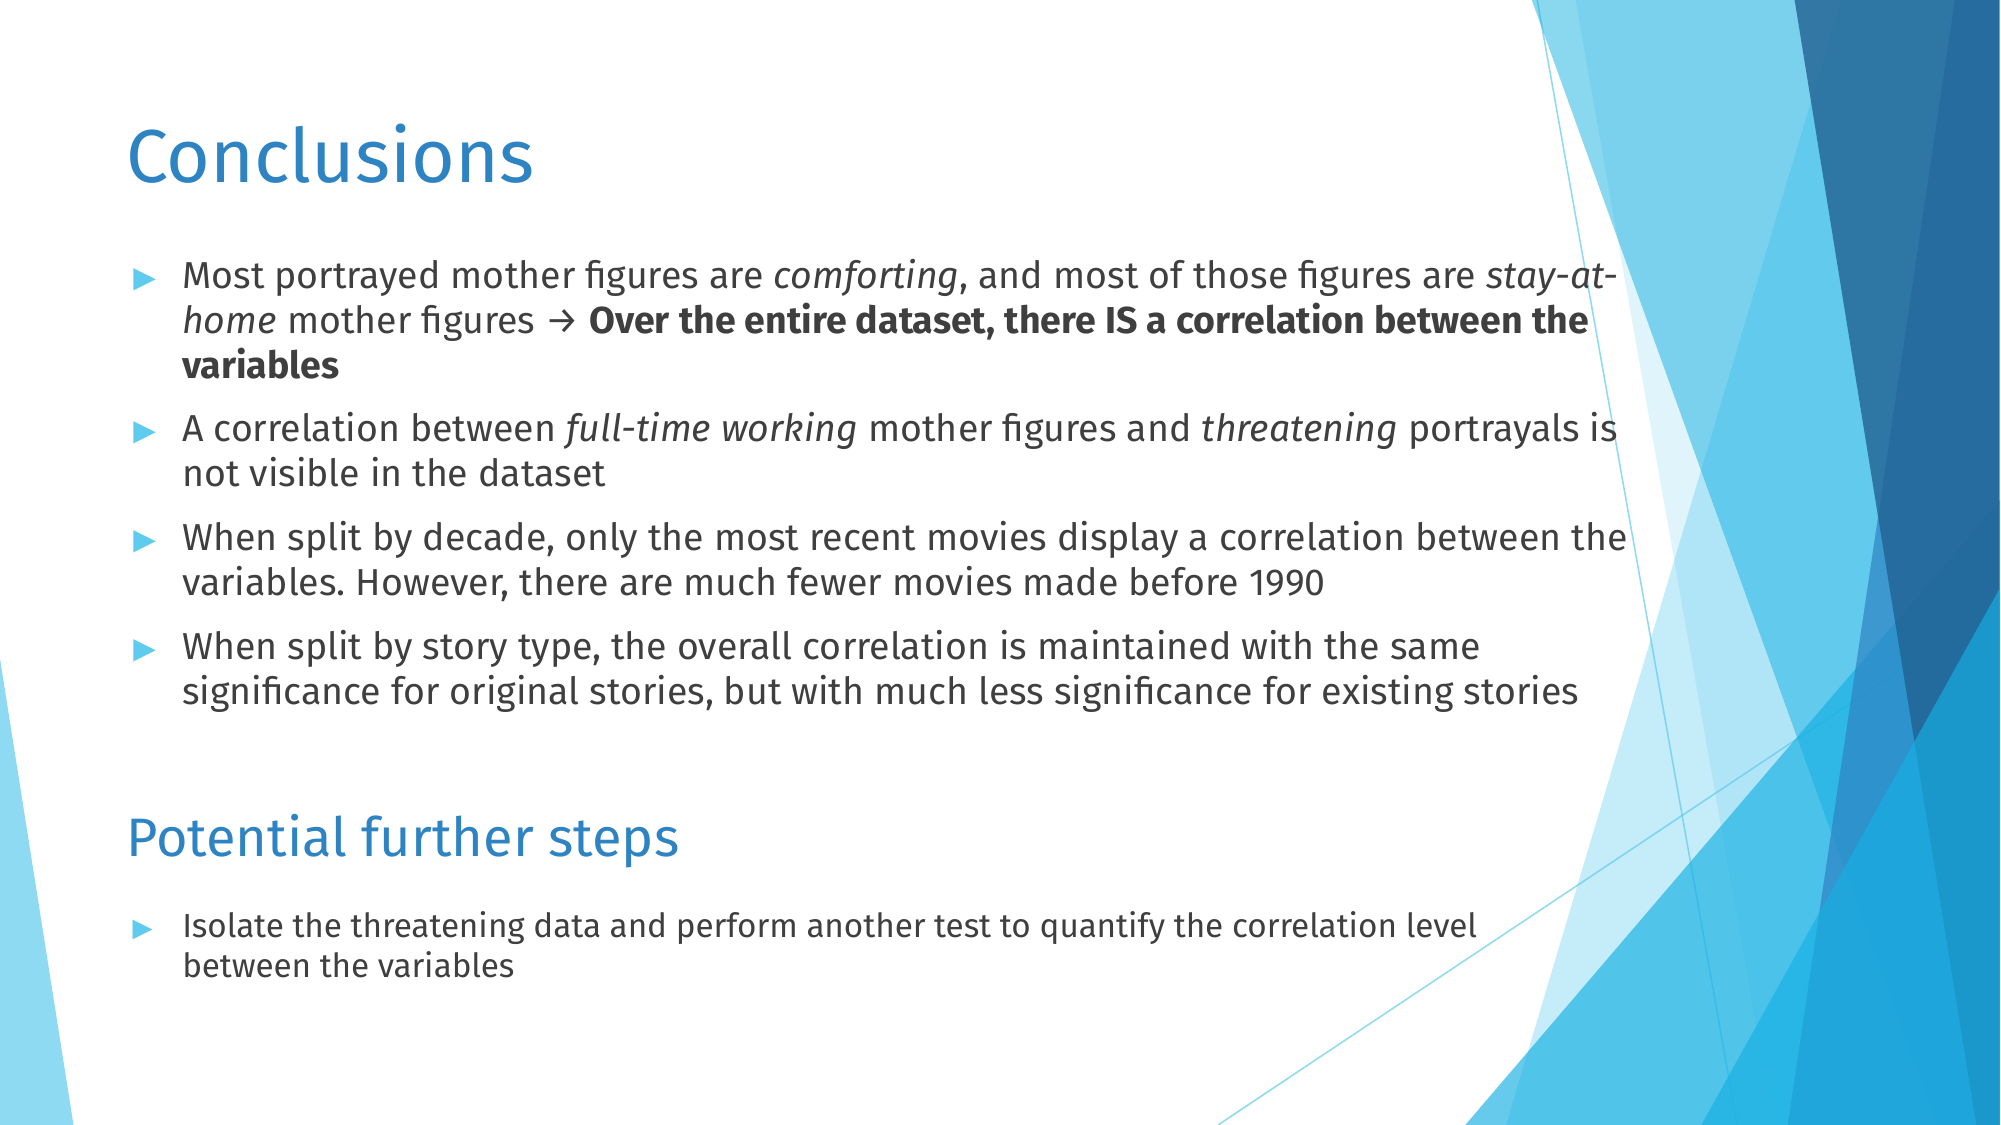

# Conclusions
Most portrayed mother figures are comforting, and most of those figures are stay-at-home mother figures → Over the entire dataset, there IS a correlation between the variables
A correlation between full-time working mother figures and threatening portrayals is not visible in the dataset
When split by decade, only the most recent movies display a correlation between the variables. However, there are much fewer movies made before 1990
When split by story type, the overall correlation is maintained with the same significance for original stories, but with much less significance for existing stories
Potential further steps
Isolate the threatening data and perform another test to quantify the correlation level between the variables